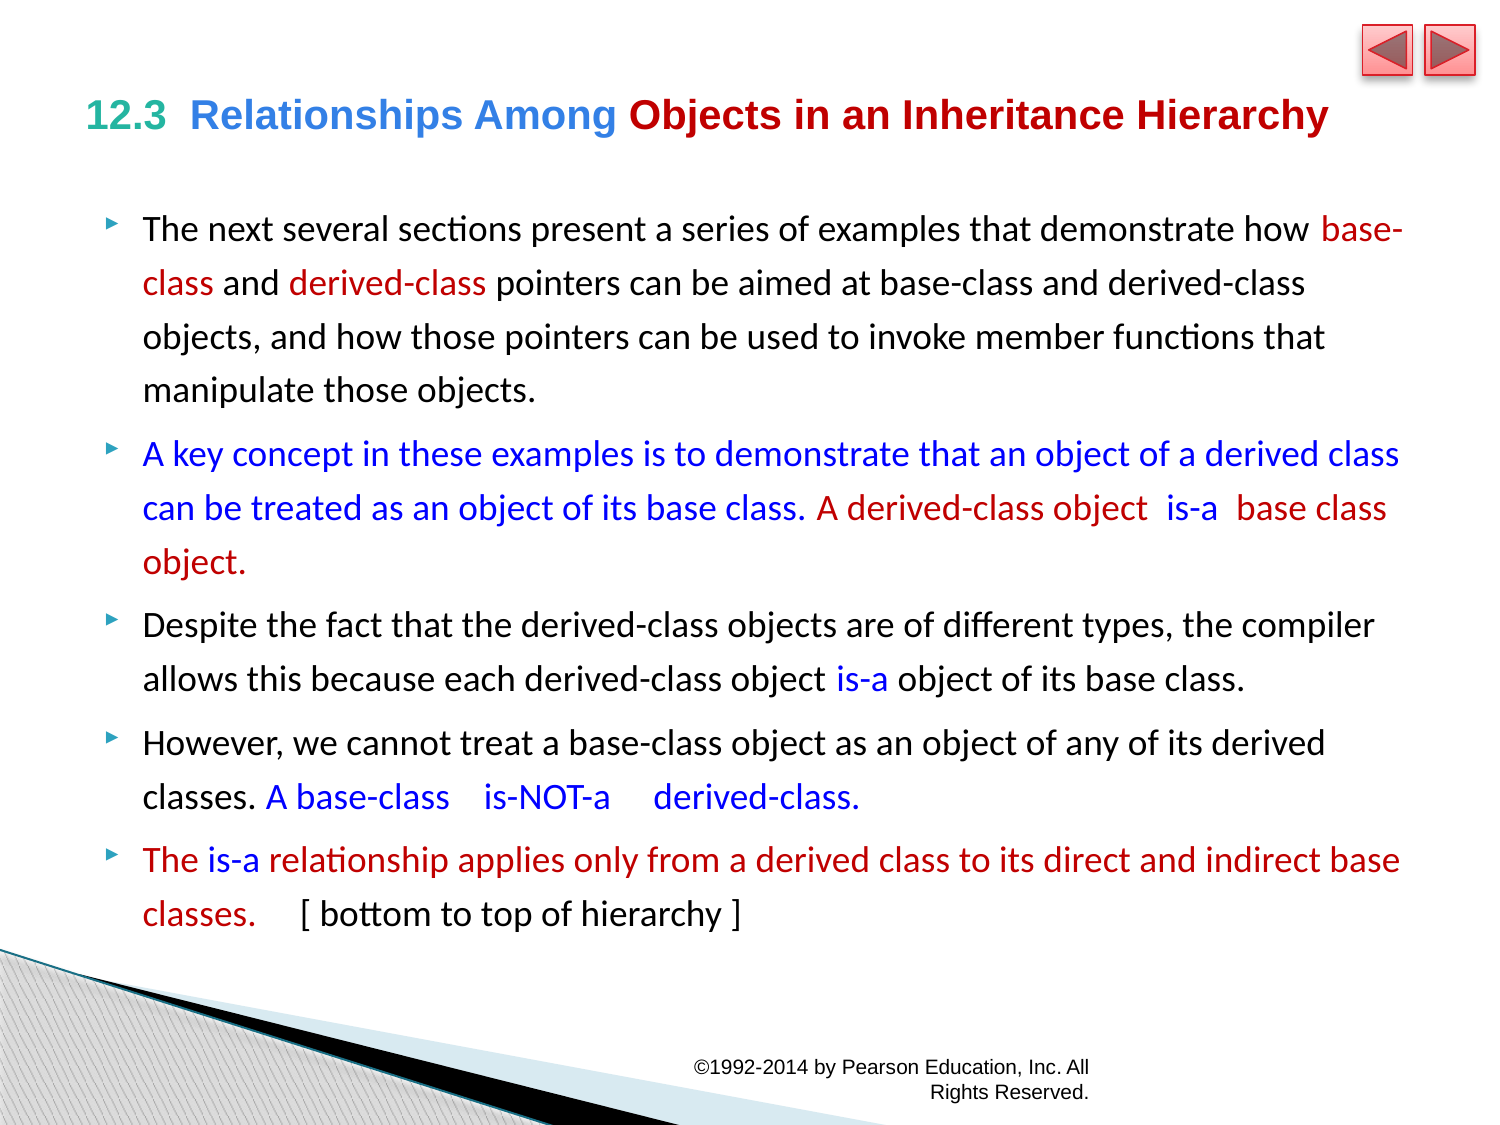

# 12.3  Relationships Among Objects in an Inheritance Hierarchy
The next several sections present a series of examples that demonstrate how base-class and derived-class pointers can be aimed at base-class and derived-class objects, and how those pointers can be used to invoke member functions that manipulate those objects.
A key concept in these examples is to demonstrate that an object of a derived class can be treated as an object of its base class. A derived-class object  is-a  base class object.
Despite the fact that the derived-class objects are of different types, the compiler allows this because each derived-class object is-a object of its base class.
However, we cannot treat a base-class object as an object of any of its derived classes. A base-class    is-NOT-a     derived-class.
The is-a relationship applies only from a derived class to its direct and indirect base classes.     [ bottom to top of hierarchy ]
©1992-2014 by Pearson Education, Inc. All Rights Reserved.